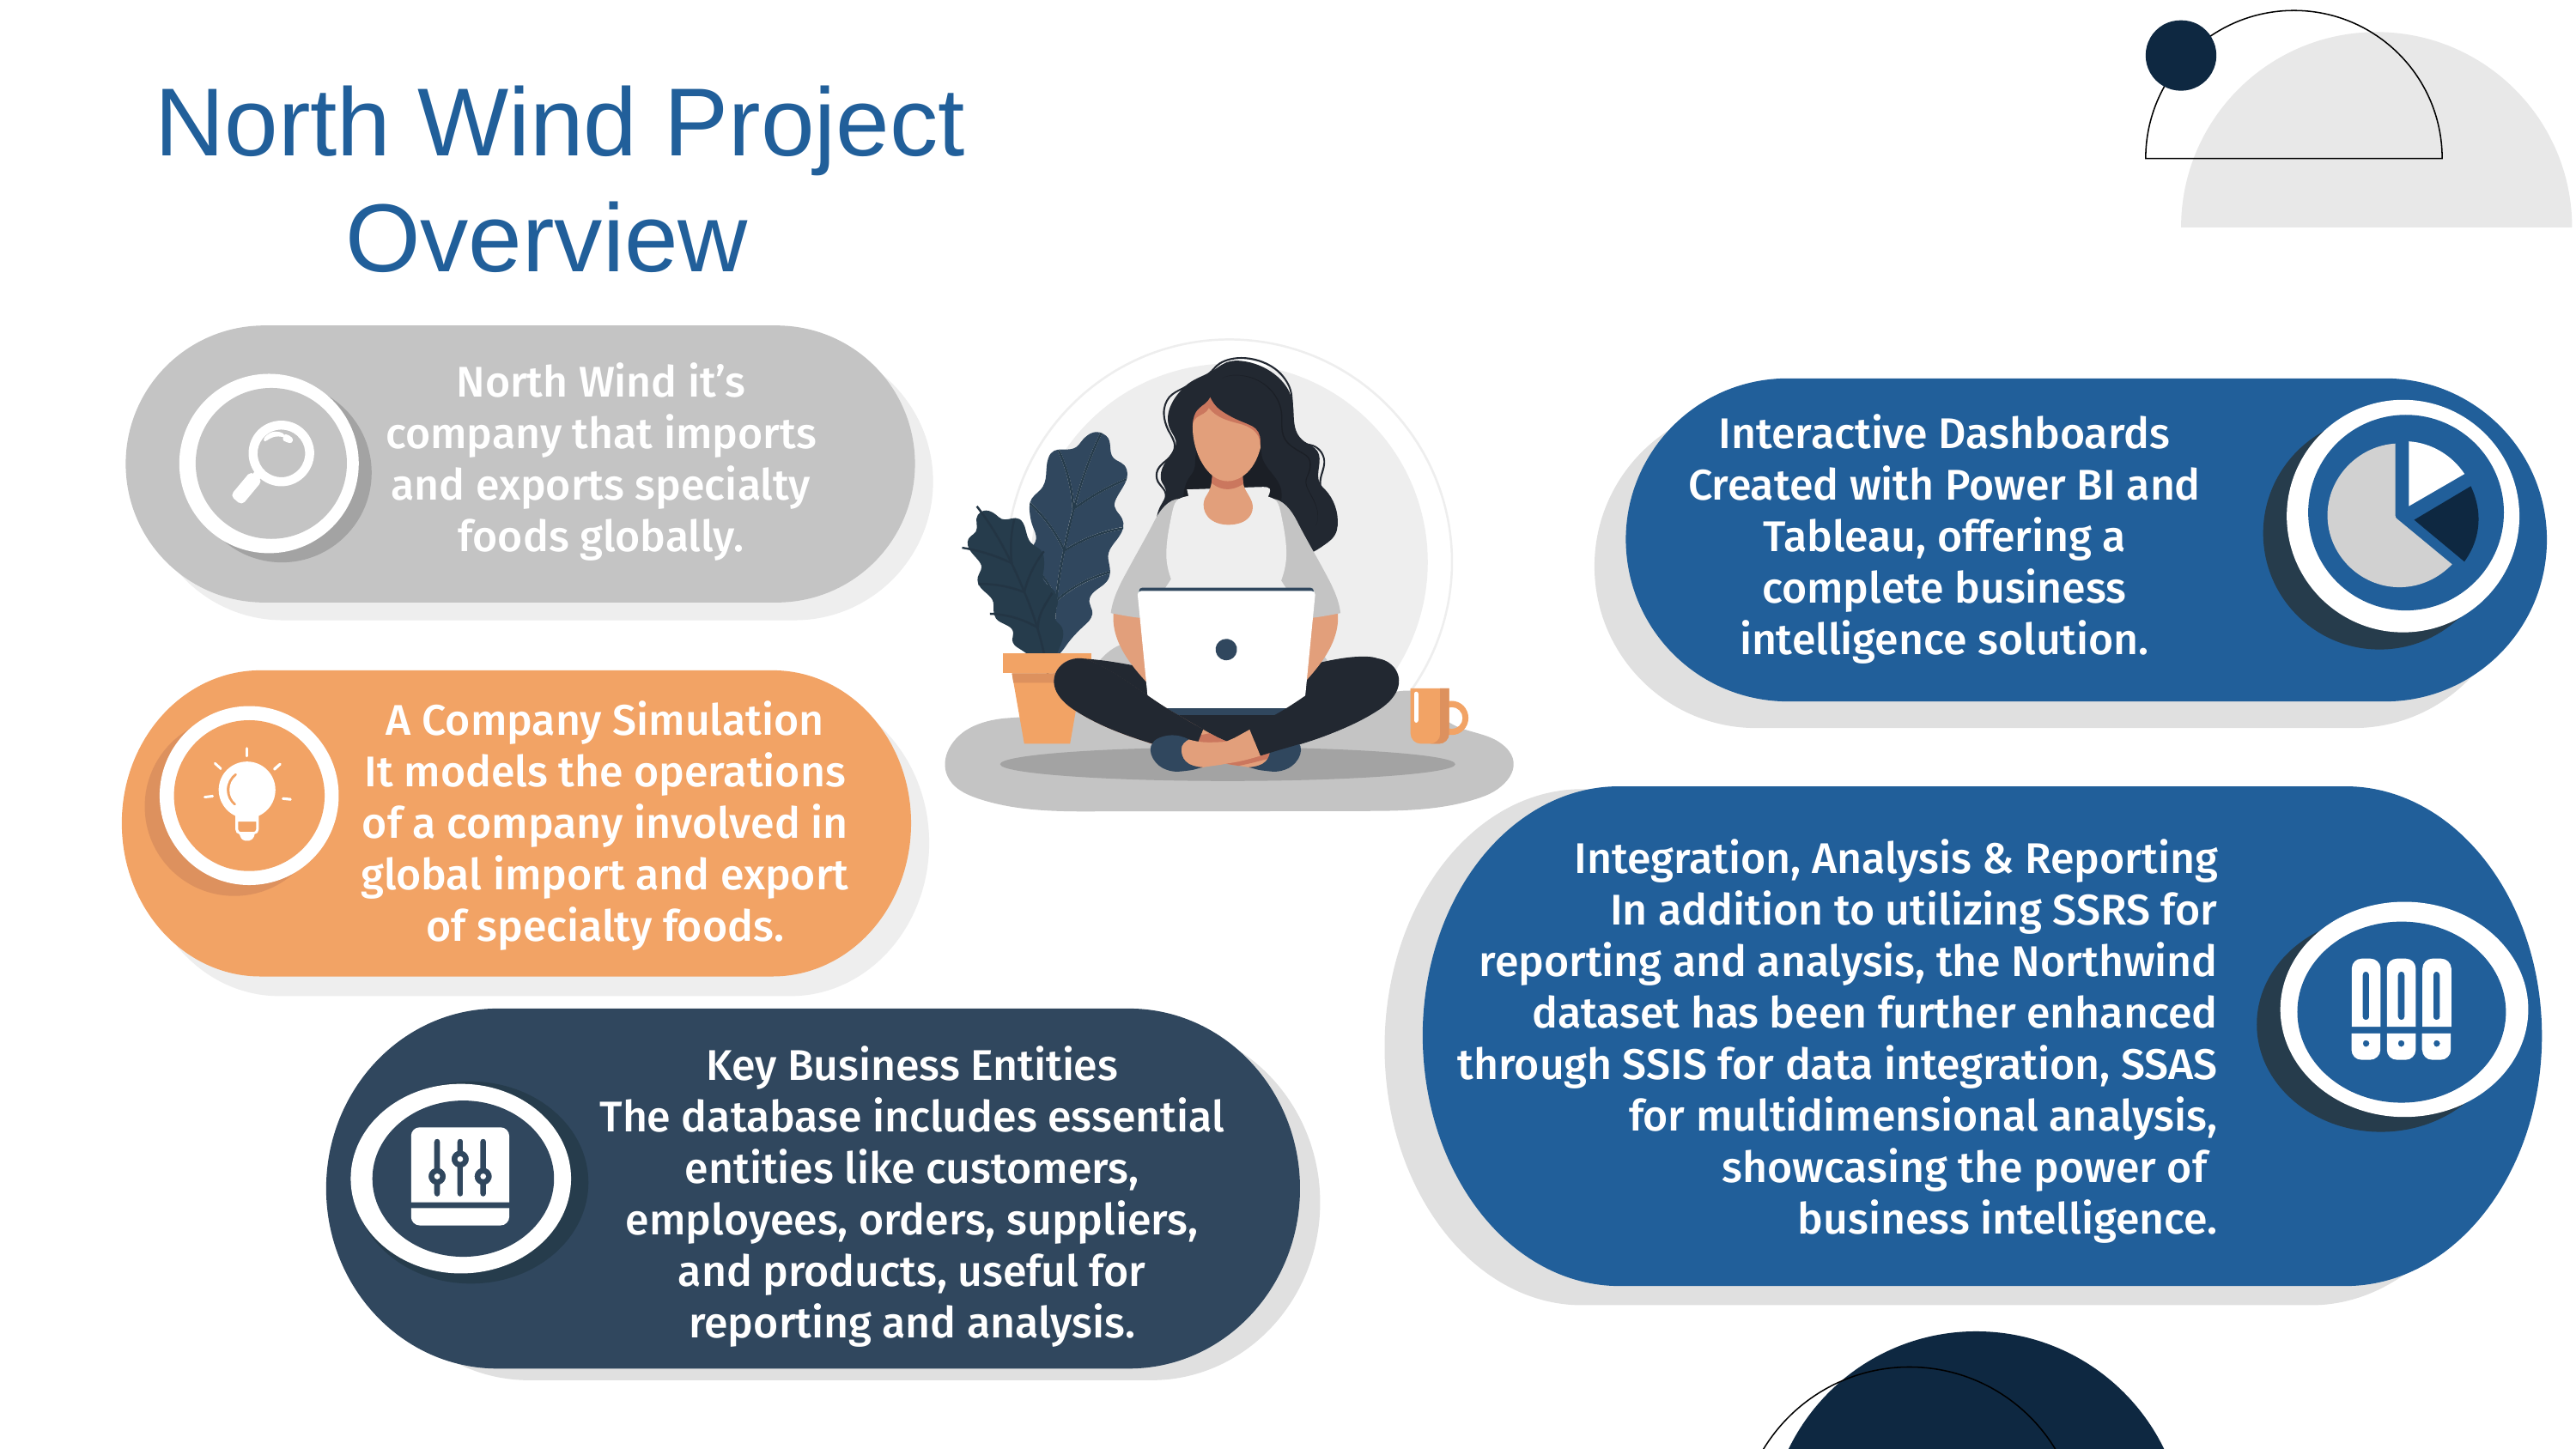

North Wind Project Overview

Interactive Dashboards
Created with Power BI and Tableau, offering a complete business intelligence solution.

North Wind it’s
company that imports and exports specialty foods globally.

A Company Simulation
It models the operations of a company involved in global import and export of specialty foods.

Integration, Analysis & Reporting
In addition to utilizing SSRS for reporting and analysis, the Northwind dataset has been further enhanced through SSIS for data integration, SSAS for multidimensional analysis, showcasing the power of
business intelligence.

Key Business Entities
The database includes essential entities like customers, employees, orders, suppliers, and products, useful for reporting and analysis.